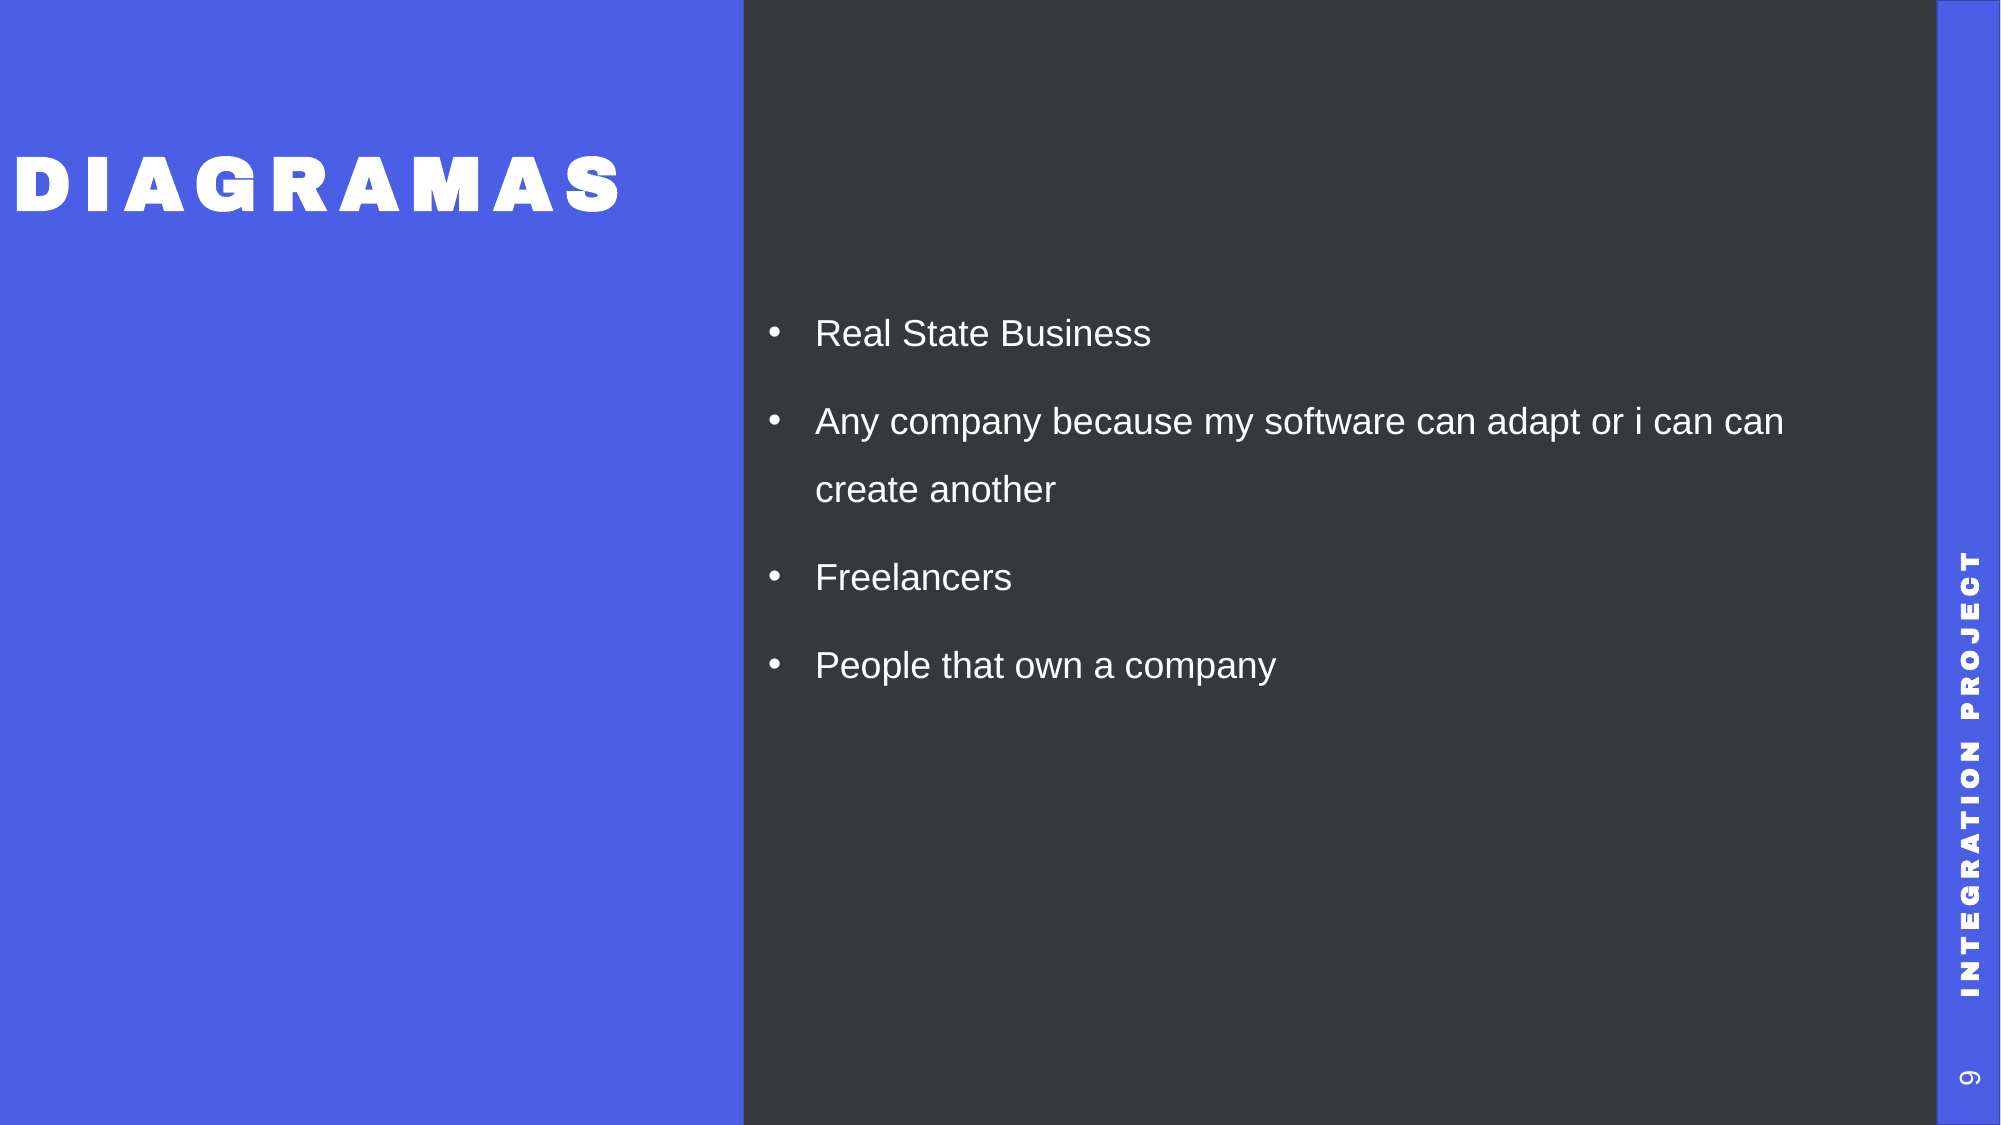

# Diagramas
Real State Business
Any company because my software can adapt or i can can create another
Freelancers
People that own a company
Integration Project

9